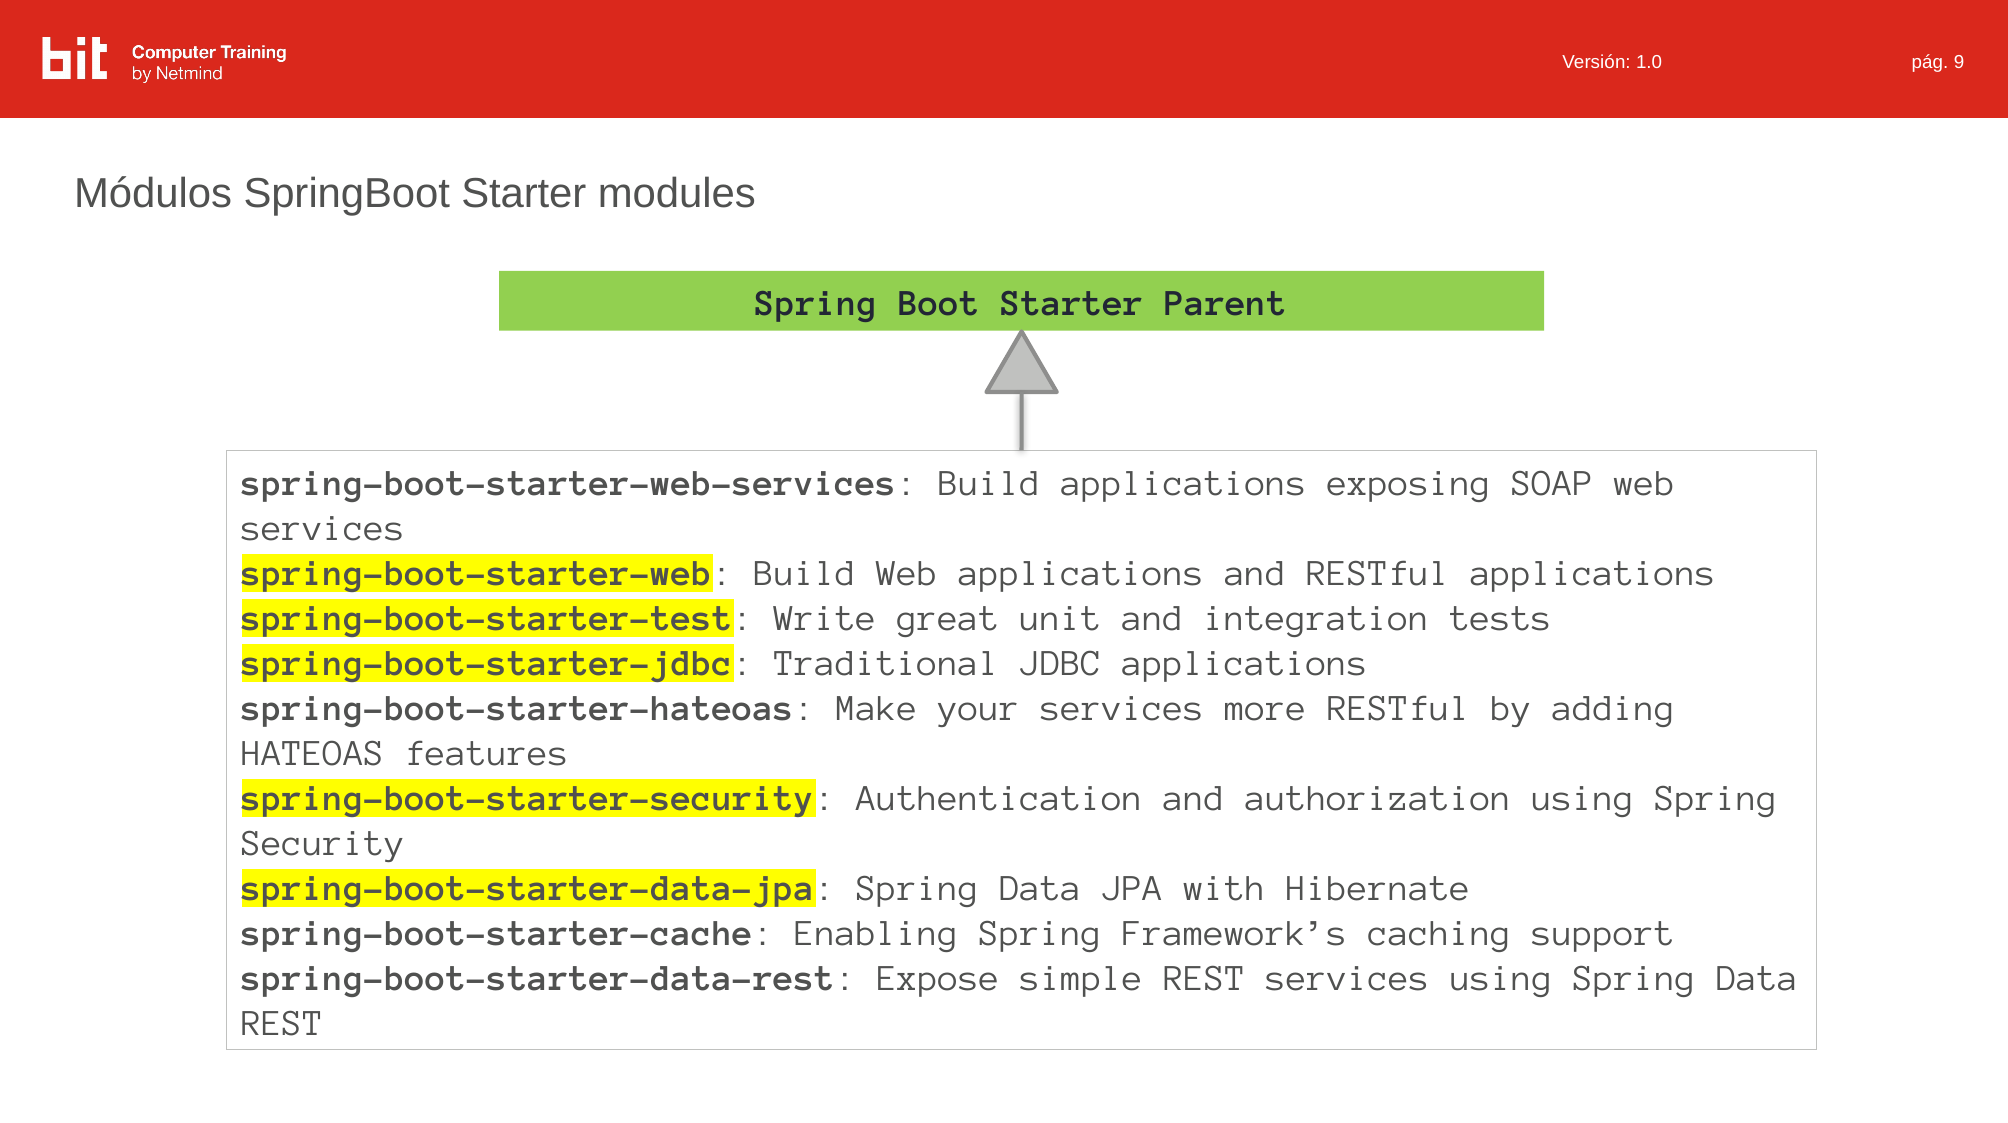

pág. 9
# Módulos SpringBoot Starter modules
Spring Boot Starter Parent

spring-boot-starter-web-services: Build applications exposing SOAP web services
spring-boot-starter-web: Build Web applications and RESTful applications
spring-boot-starter-test: Write great unit and integration tests
spring-boot-starter-jdbc: Traditional JDBC applications
spring-boot-starter-hateoas: Make your services more RESTful by adding HATEOAS features
spring-boot-starter-security: Authentication and authorization using Spring Security
spring-boot-starter-data-jpa: Spring Data JPA with Hibernate
spring-boot-starter-cache: Enabling Spring Framework’s caching support
spring-boot-starter-data-rest: Expose simple REST services using Spring Data REST